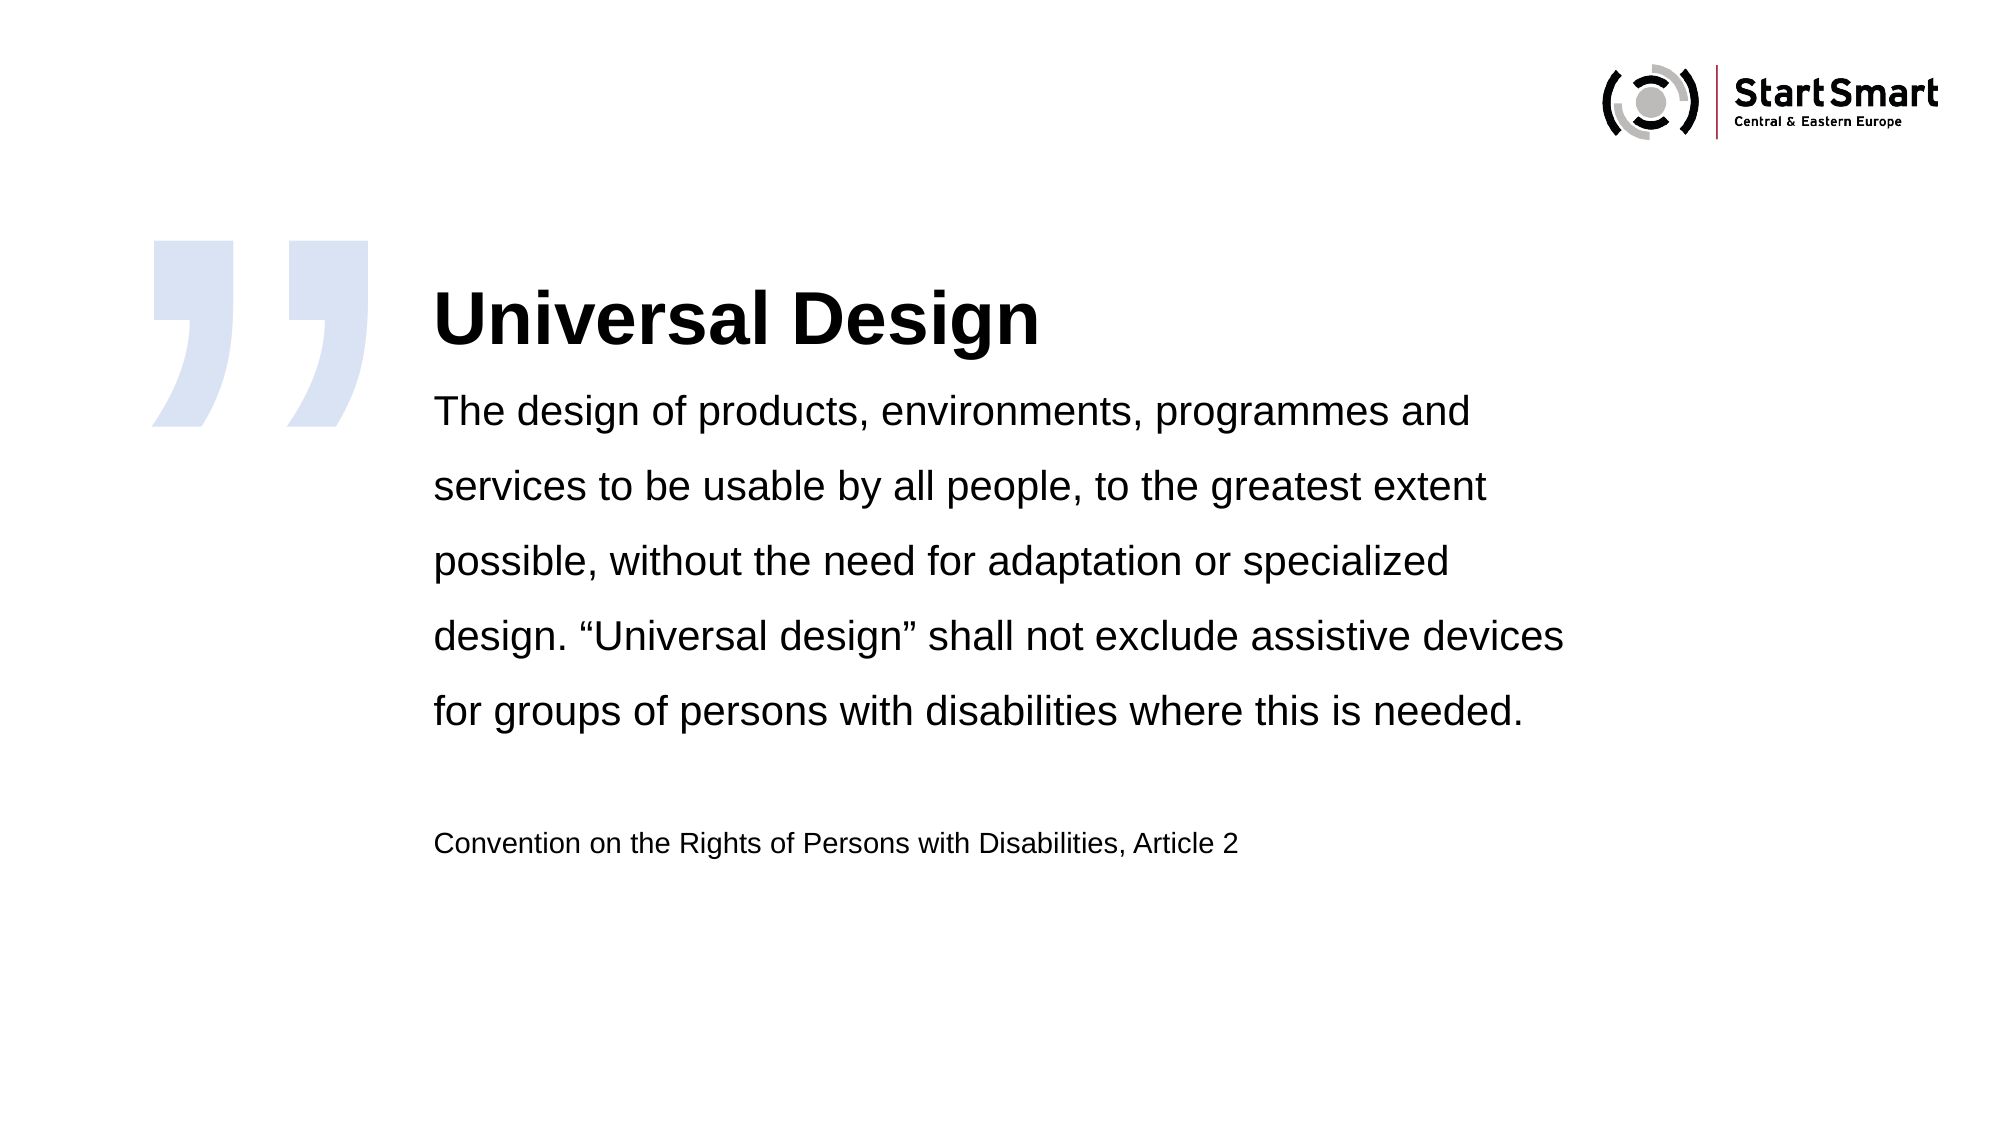

”
Universal Design
The design of products, environments, programmes and services to be usable by all people, to the greatest extent possible, without the need for adaptation or specialized design. “Universal design” shall not exclude assistive devices for groups of persons with disabilities where this is needed.
Convention on the Rights of Persons with Disabilities, Article 2